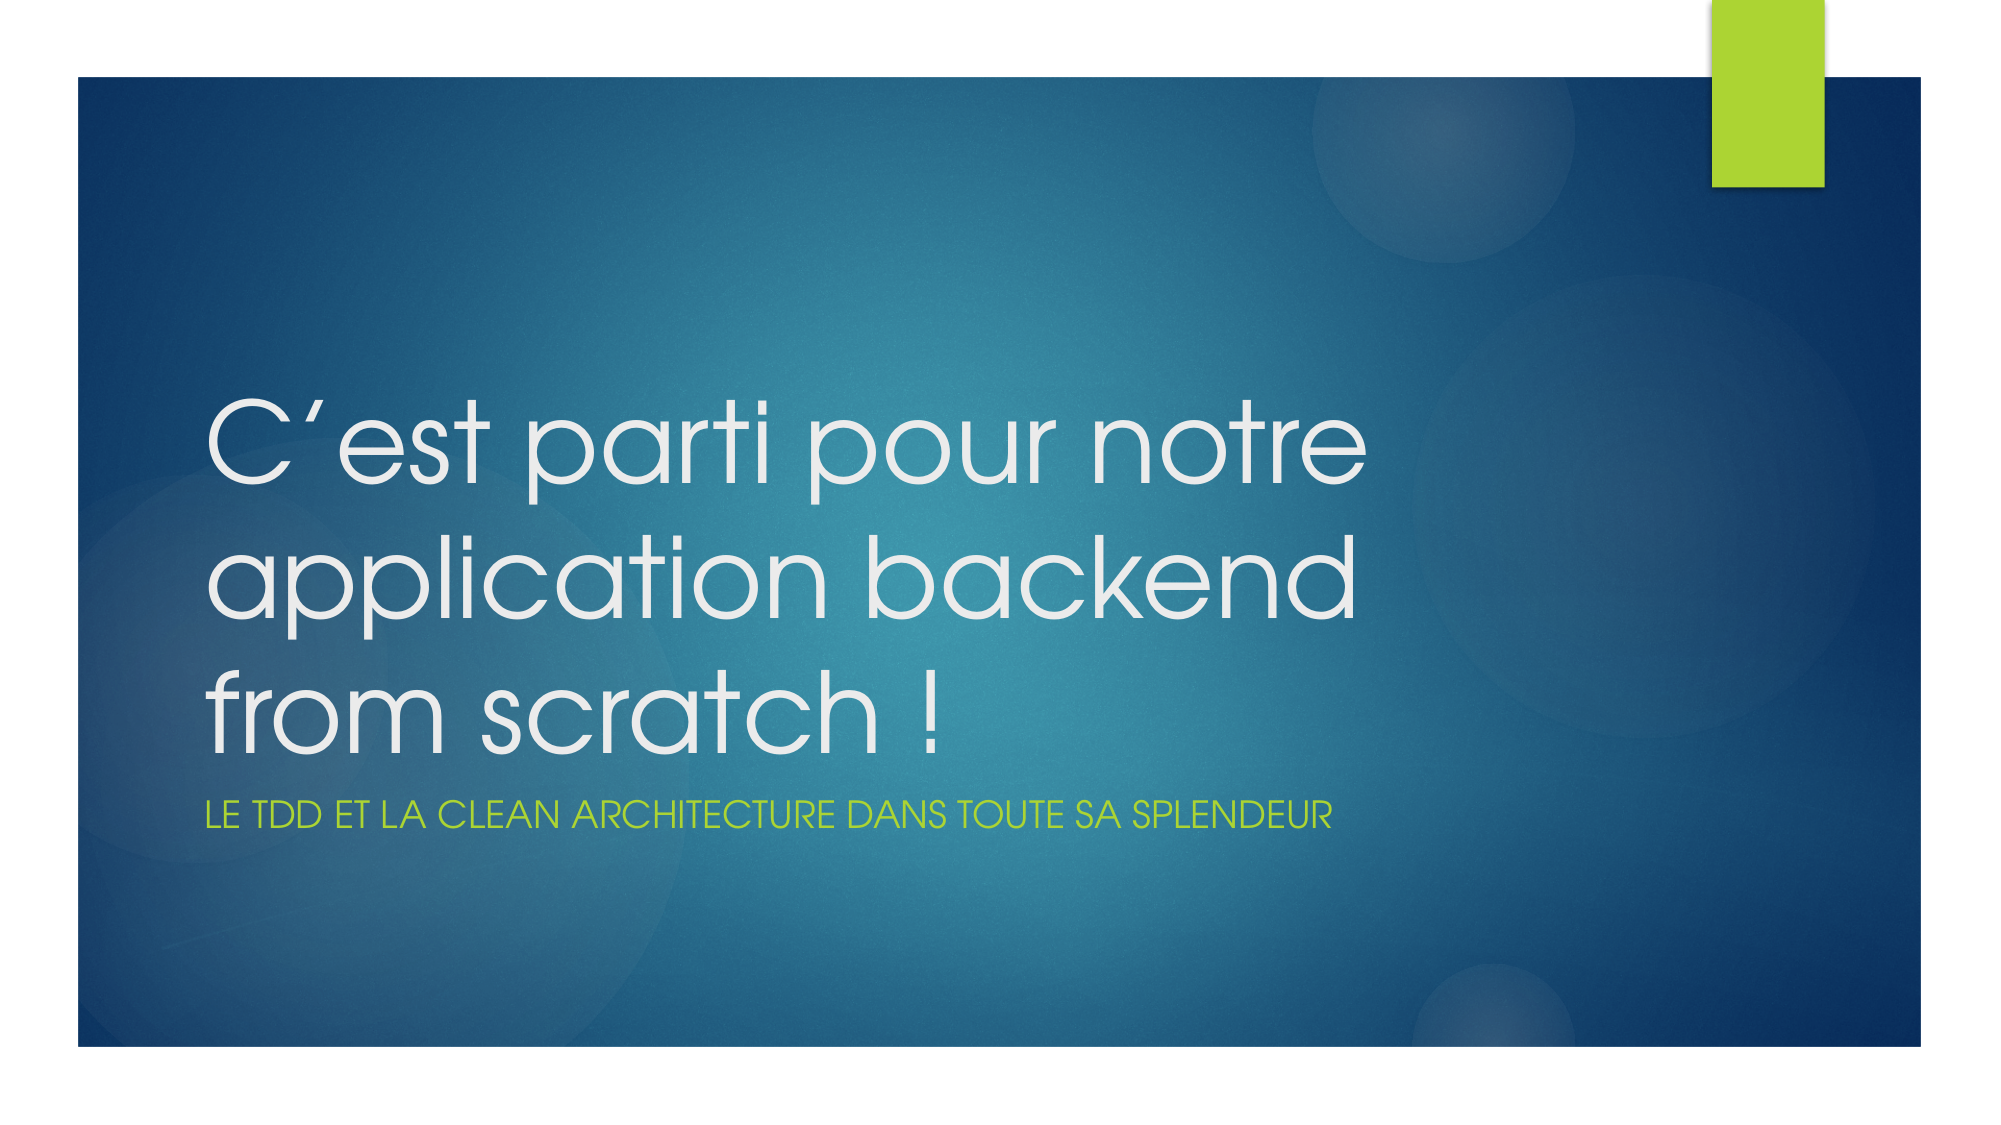

# C’est parti pour notre application backend from scratch !
Le TDD et la Clean Architecture dans toute sa splendeur